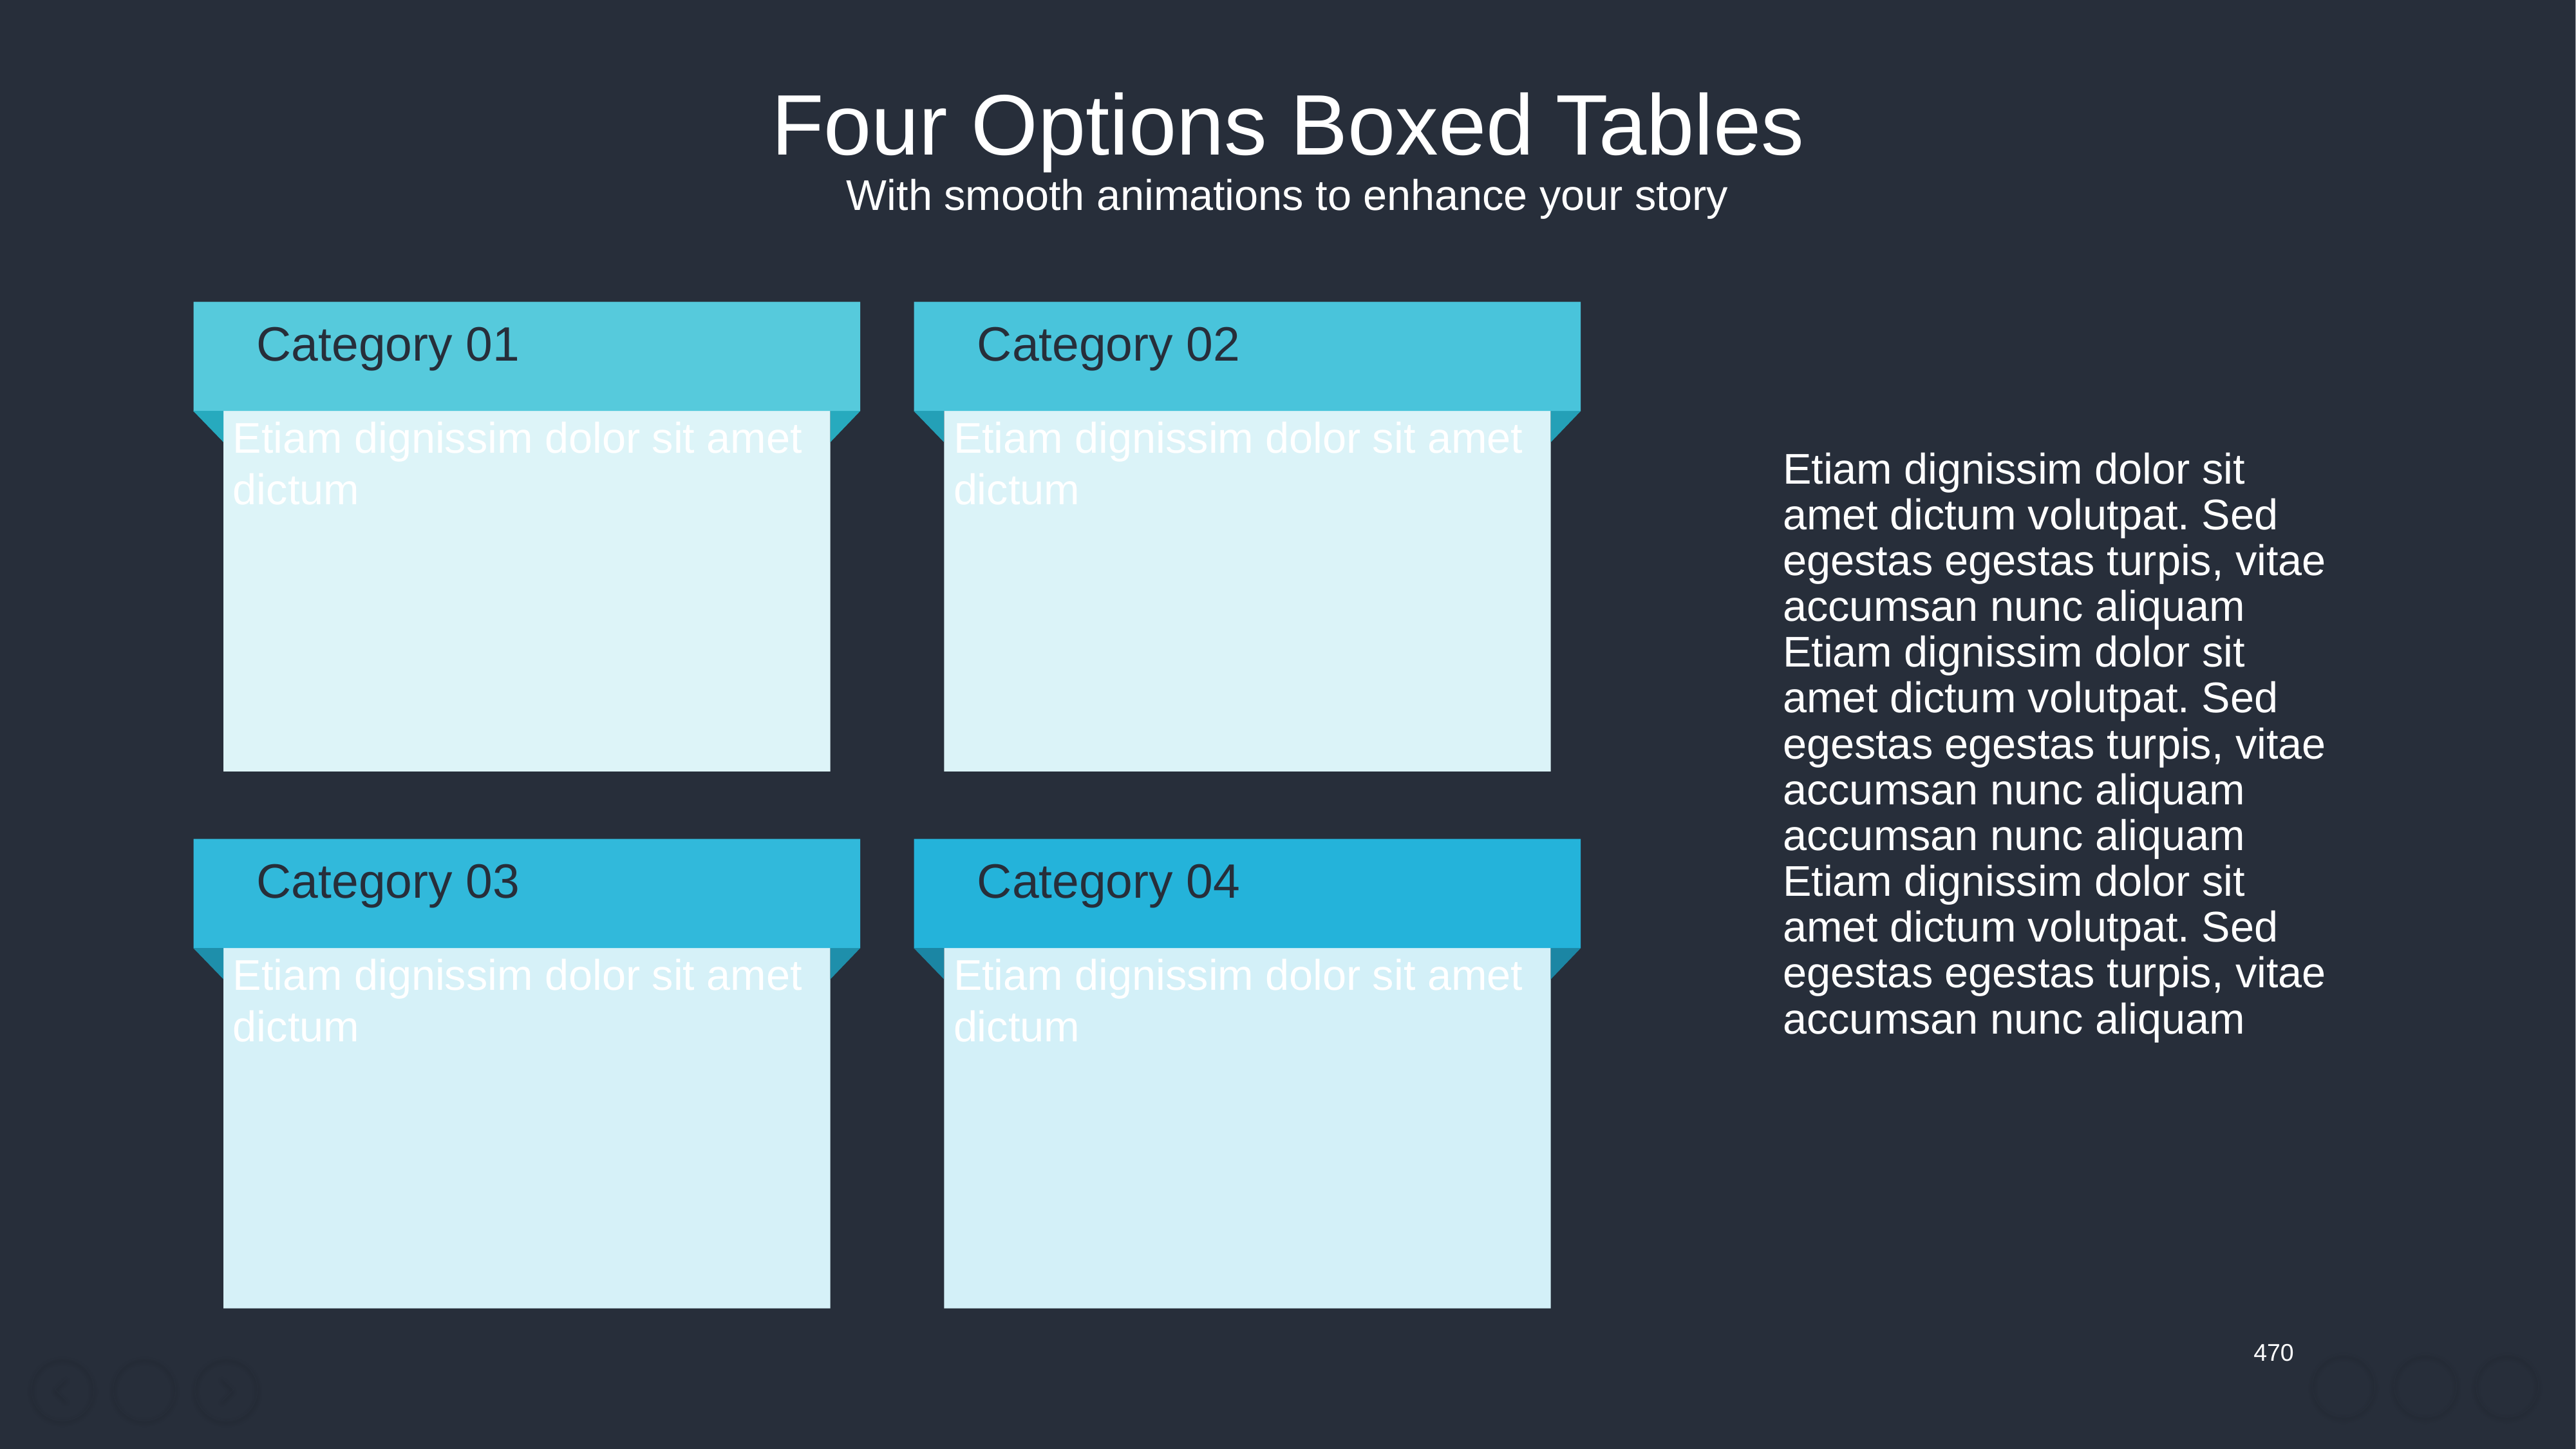

Four Options Boxed Tables
With smooth animations to enhance your story

Category 01
Category 02

Etiam dignissim dolor sit amet dictum
Etiam dignissim dolor sit amet dictum
Etiam dignissim dolor sit amet dictum volutpat. Sed egestas egestas turpis, vitae accumsan nunc aliquam Etiam dignissim dolor sit amet dictum volutpat. Sed egestas egestas turpis, vitae accumsan nunc aliquam
accumsan nunc aliquam Etiam dignissim dolor sit amet dictum volutpat. Sed egestas egestas turpis, vitae accumsan nunc aliquam

Category 03
Category 04

Etiam dignissim dolor sit amet dictum
Etiam dignissim dolor sit amet dictum
470